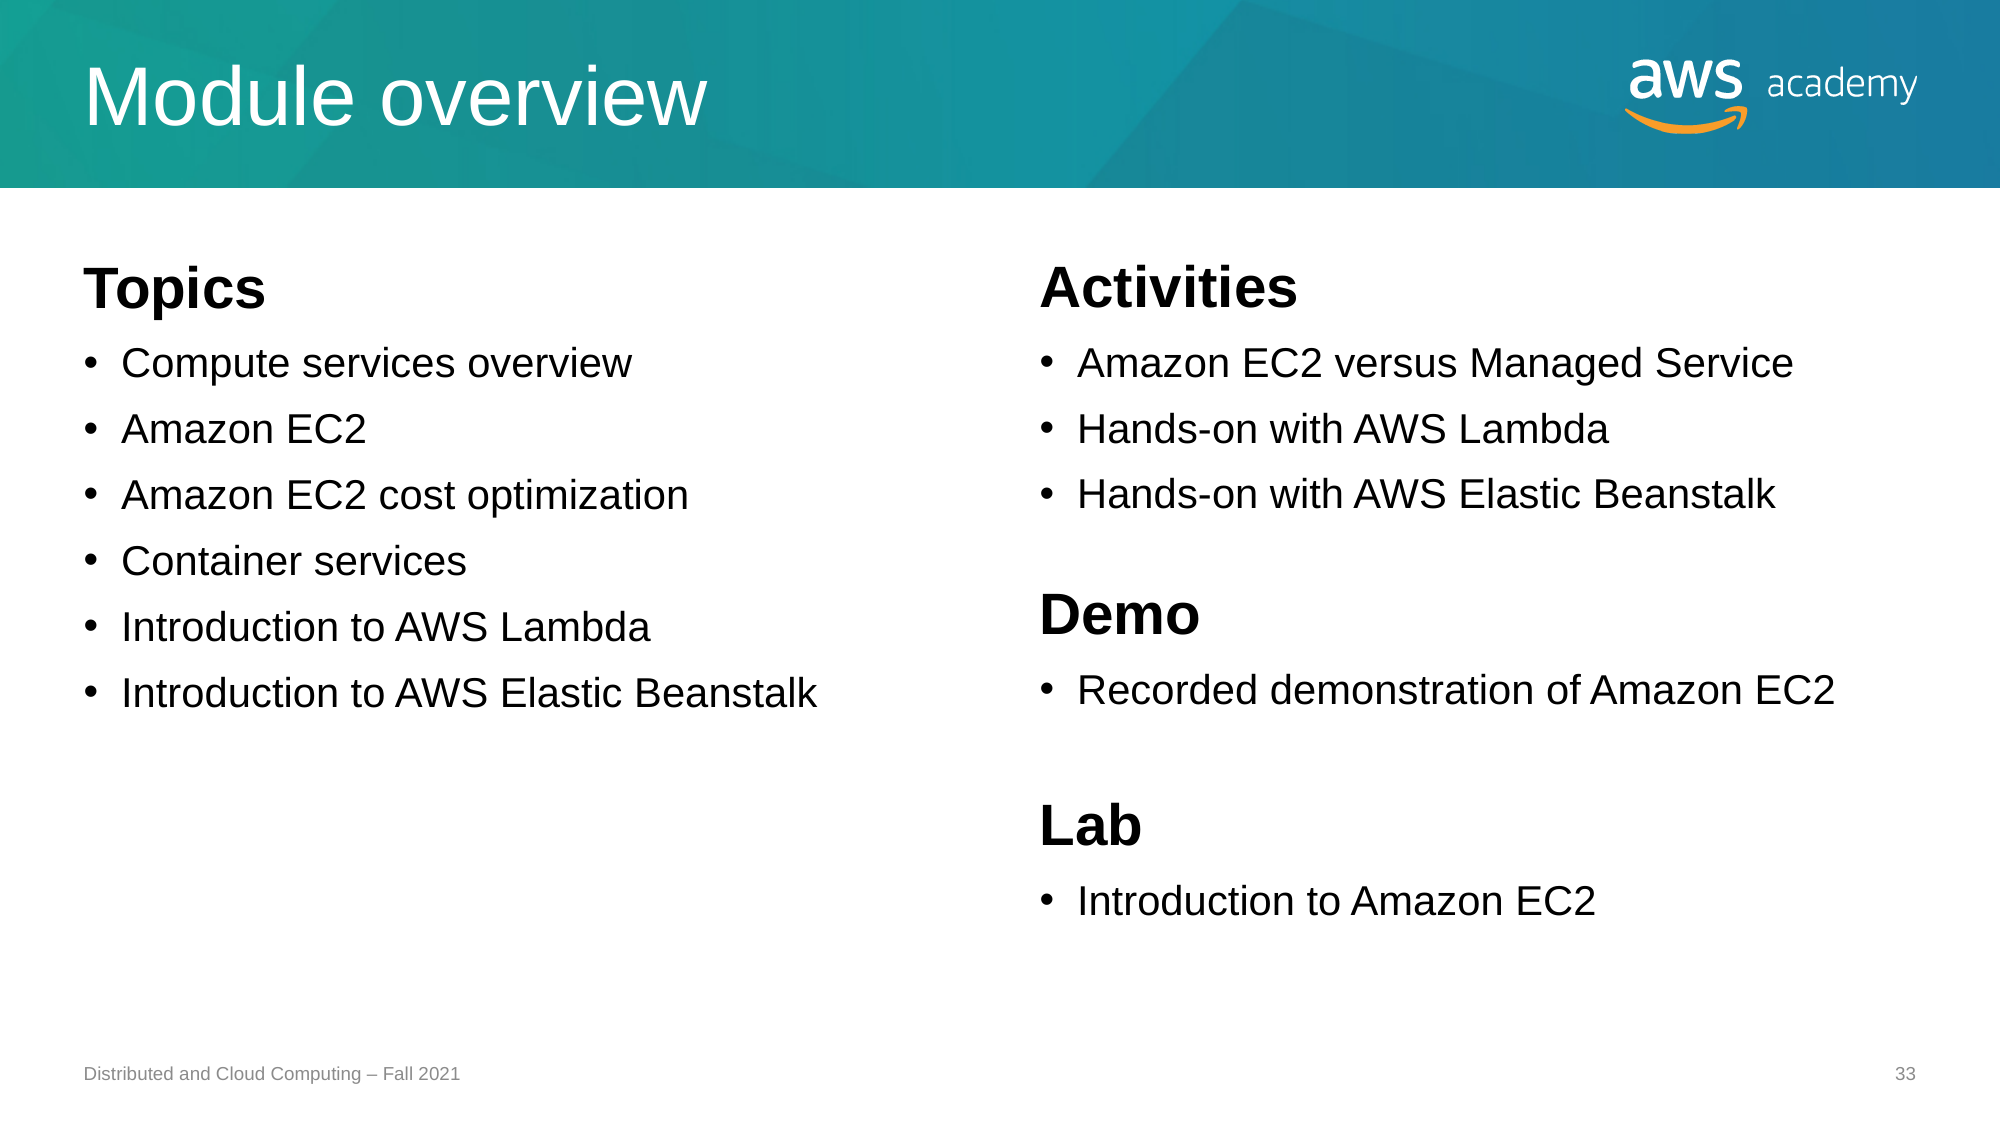

# Module overview
Activities
Amazon EC2 versus Managed Service
Hands-on with AWS Lambda
Hands-on with AWS Elastic Beanstalk

Demo
Recorded demonstration of Amazon EC2

Lab
Introduction to Amazon EC2

Topics
Compute services overview
Amazon EC2
Amazon EC2 cost optimization
Container services
Introduction to AWS Lambda
Introduction to AWS Elastic Beanstalk

Distributed and Cloud Computing – Fall 2021
33